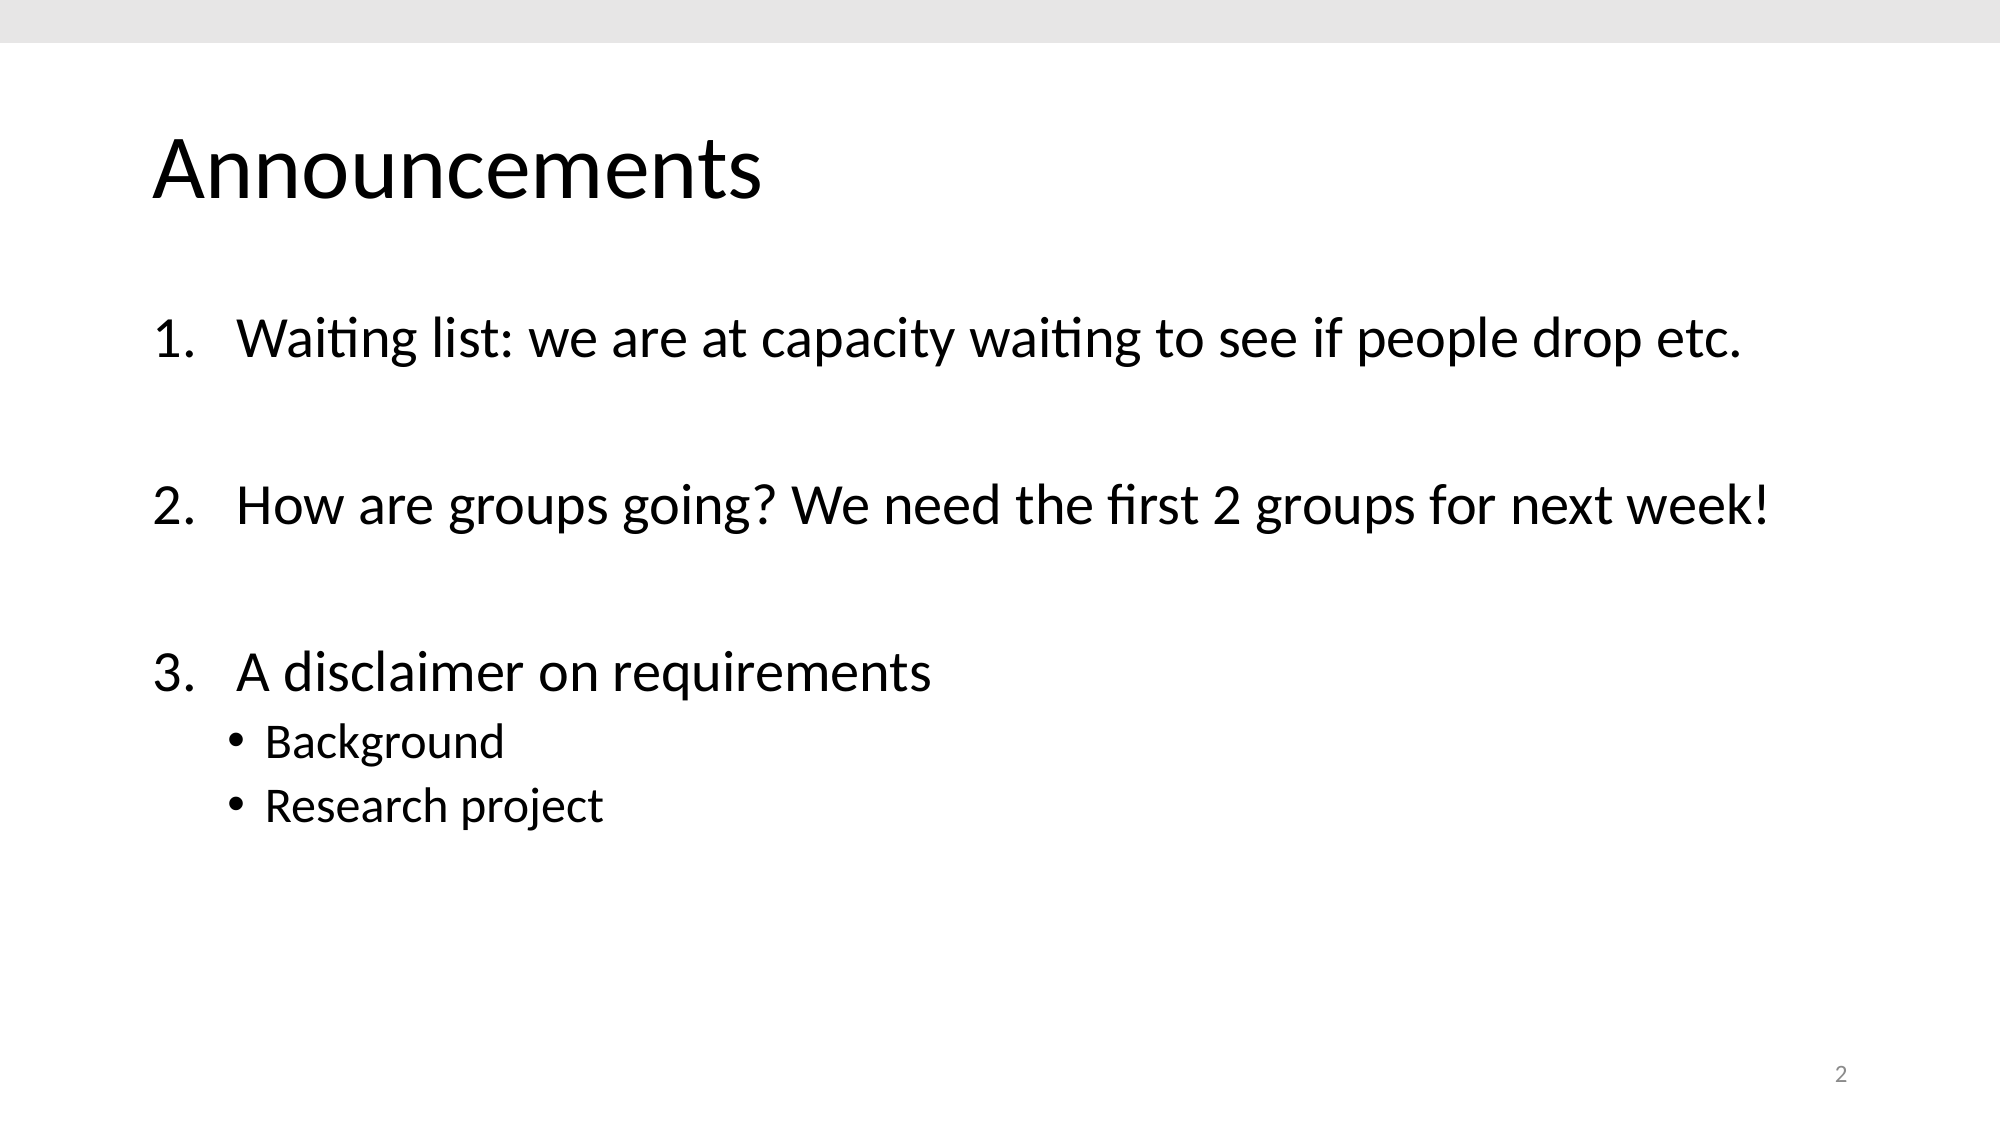

# Announcements
Waiting list: we are at capacity waiting to see if people drop etc.

How are groups going? We need the first 2 groups for next week!

A disclaimer on requirements
Background
Research project

2